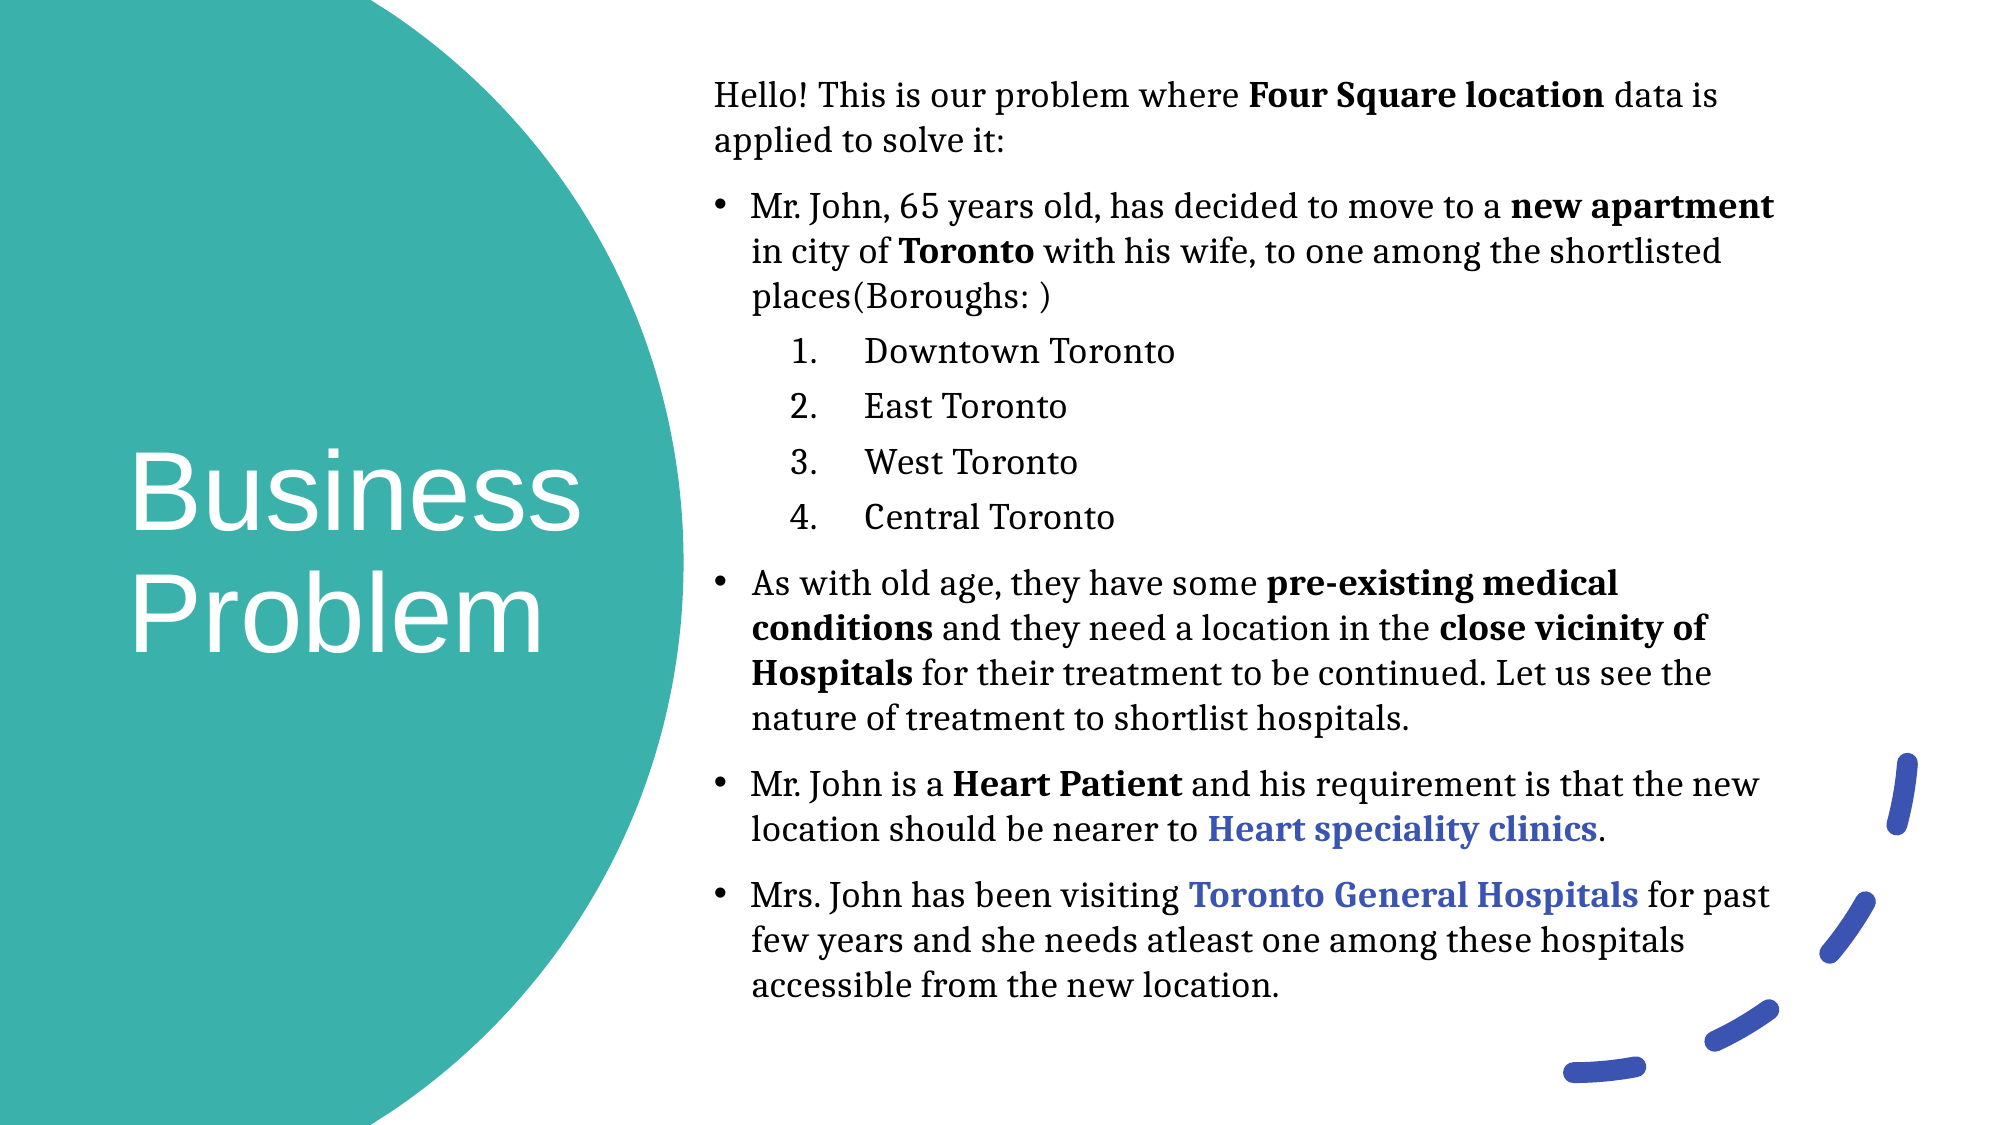

Hello! This is our problem where Four Square location data is applied to solve it:
Mr. John, 65 years old, has decided to move to a new apartment in city of Toronto with his wife, to one among the shortlisted places(Boroughs: )
Downtown Toronto
East Toronto
West Toronto
Central Toronto
As with old age, they have some pre-existing medical conditions and they need a location in the close vicinity of Hospitals for their treatment to be continued. Let us see the nature of treatment to shortlist hospitals.
Mr. John is a Heart Patient and his requirement is that the new location should be nearer to Heart speciality clinics.
Mrs. John has been visiting Toronto General Hospitals for past few years and she needs atleast one among these hospitals accessible from the new location.

# Business Problem